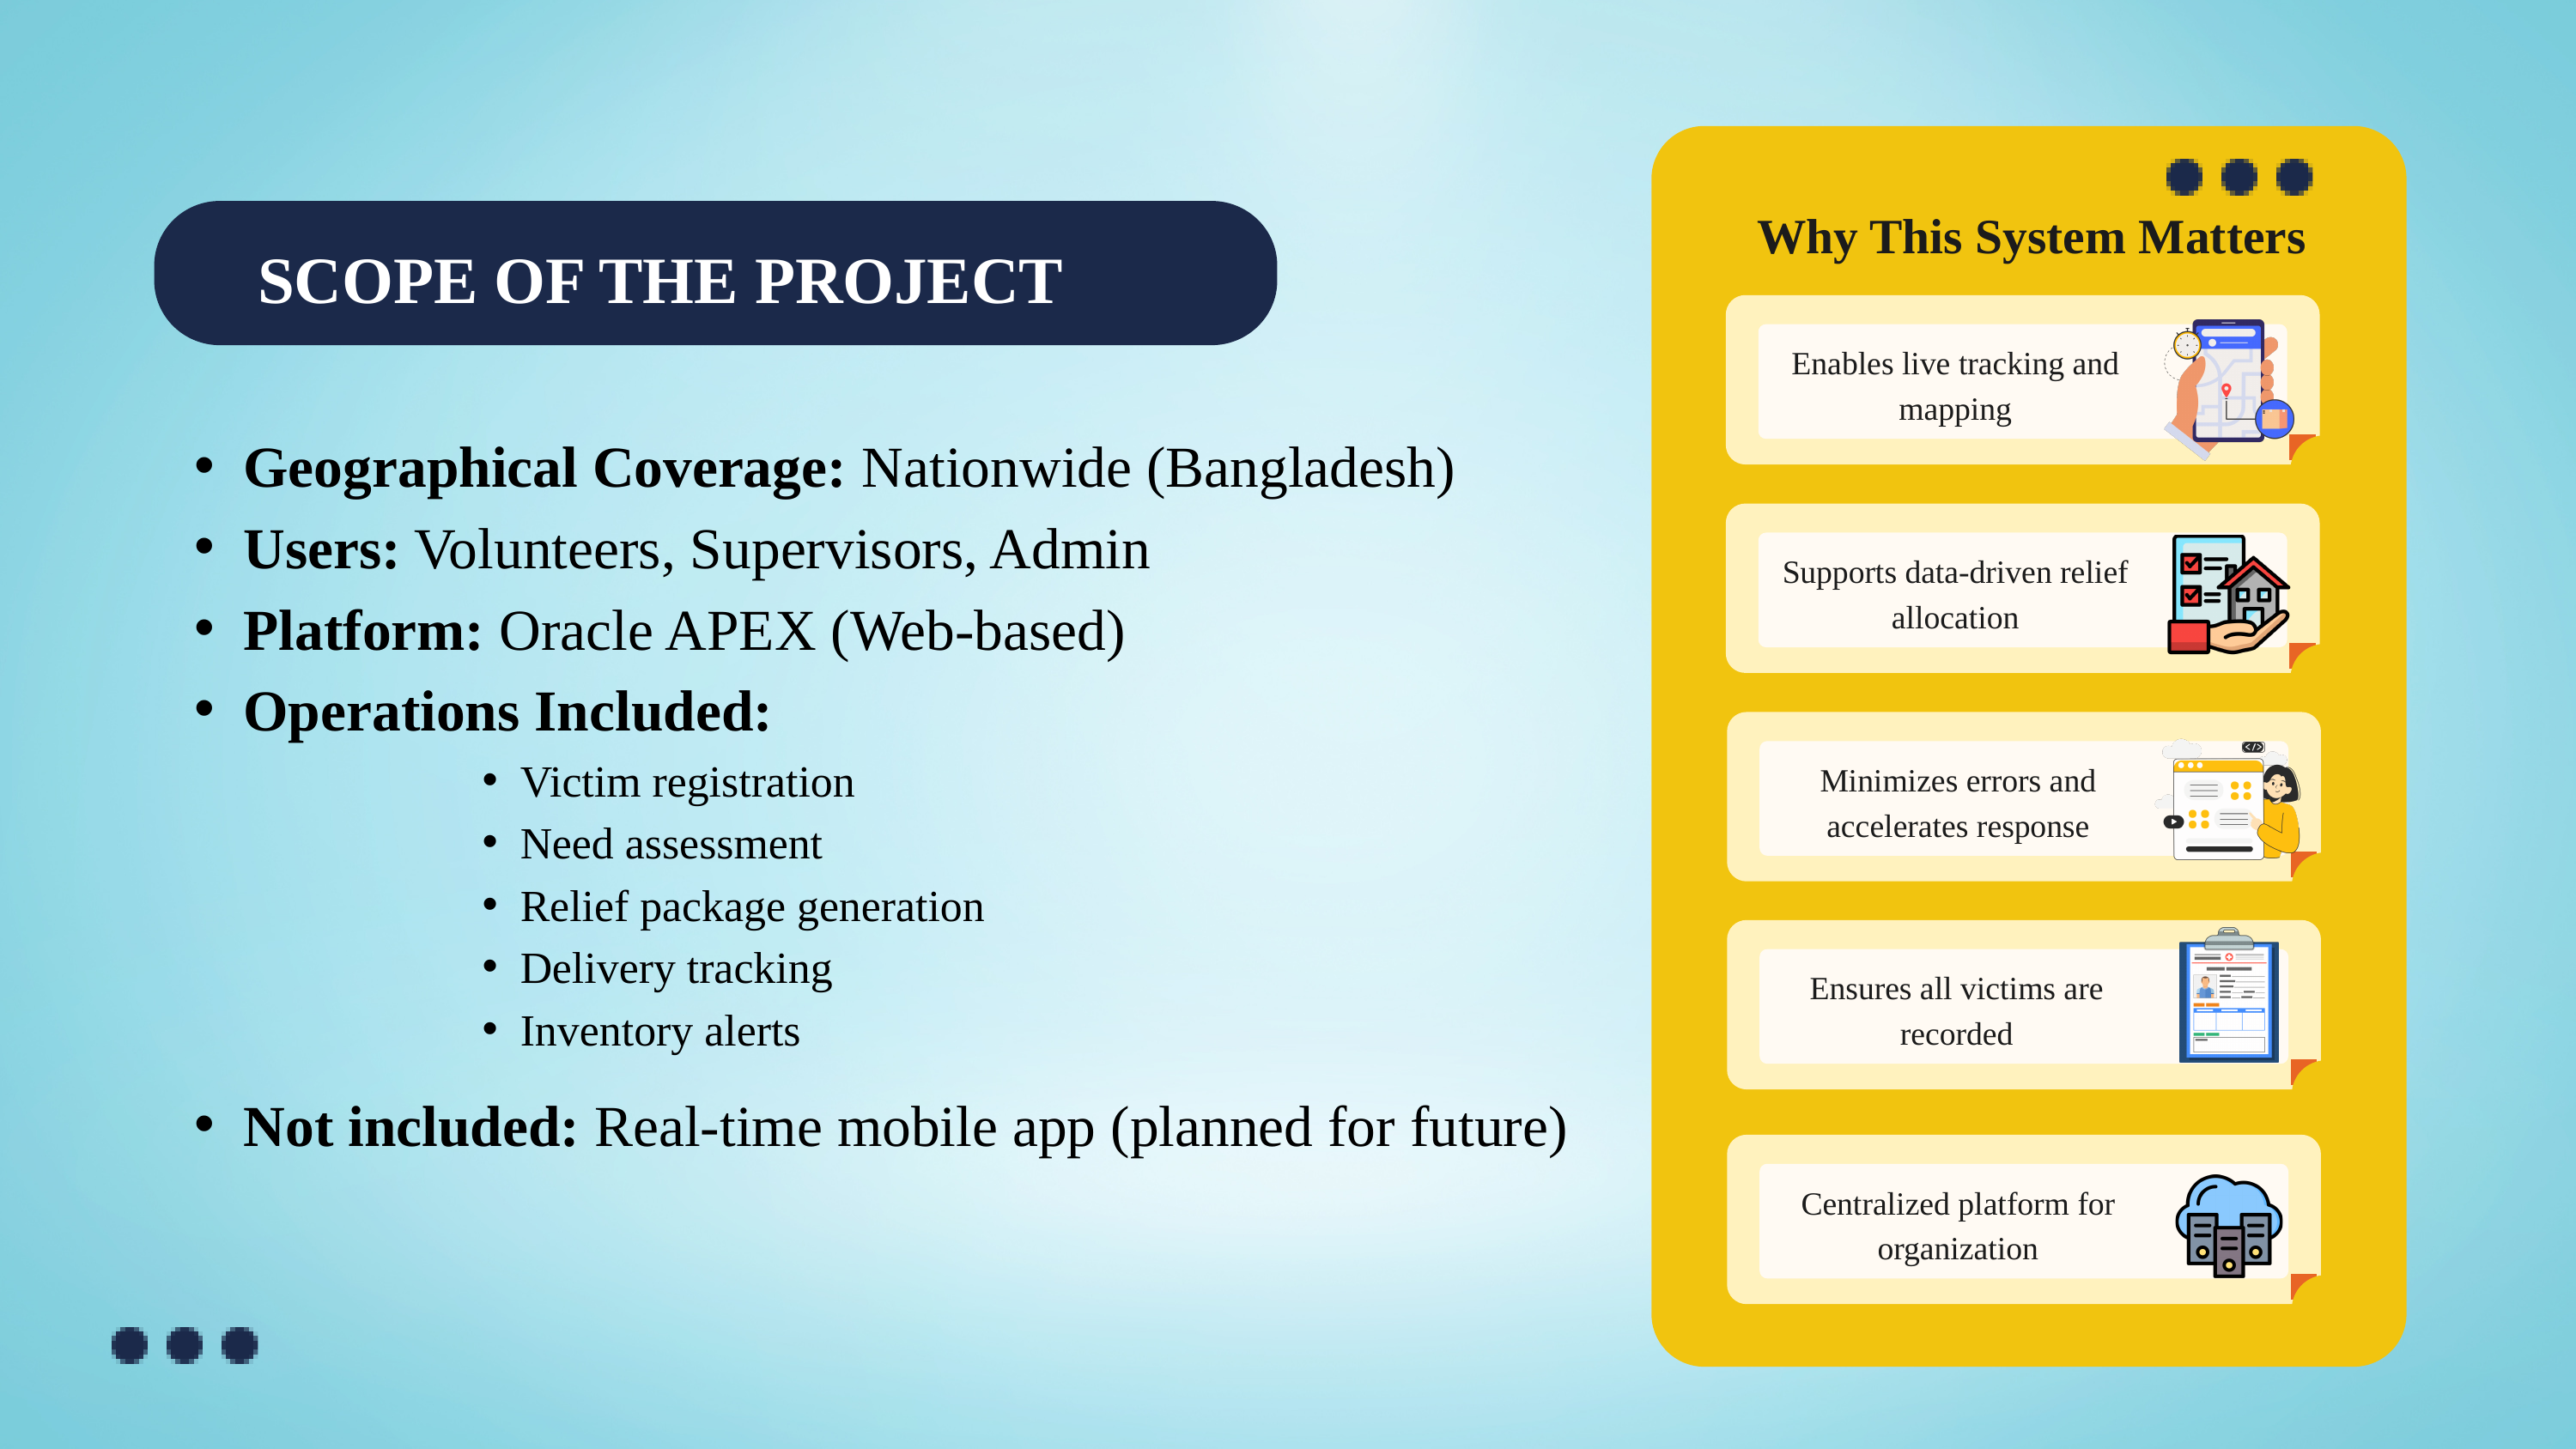

Why This System Matters
SCOPE OF THE PROJECT

Enables live tracking and mapping
Geographical Coverage: Nationwide (Bangladesh)
Users: Volunteers, Supervisors, Admin
Platform: Oracle APEX (Web-based)
Operations Included:

Supports data-driven relief allocation

Victim registration
Need assessment
Relief package generation
Delivery tracking
Inventory alerts
Minimizes errors and accelerates response

Ensures all victims are recorded

Not included: Real-time mobile app (planned for future)

Centralized platform for organization